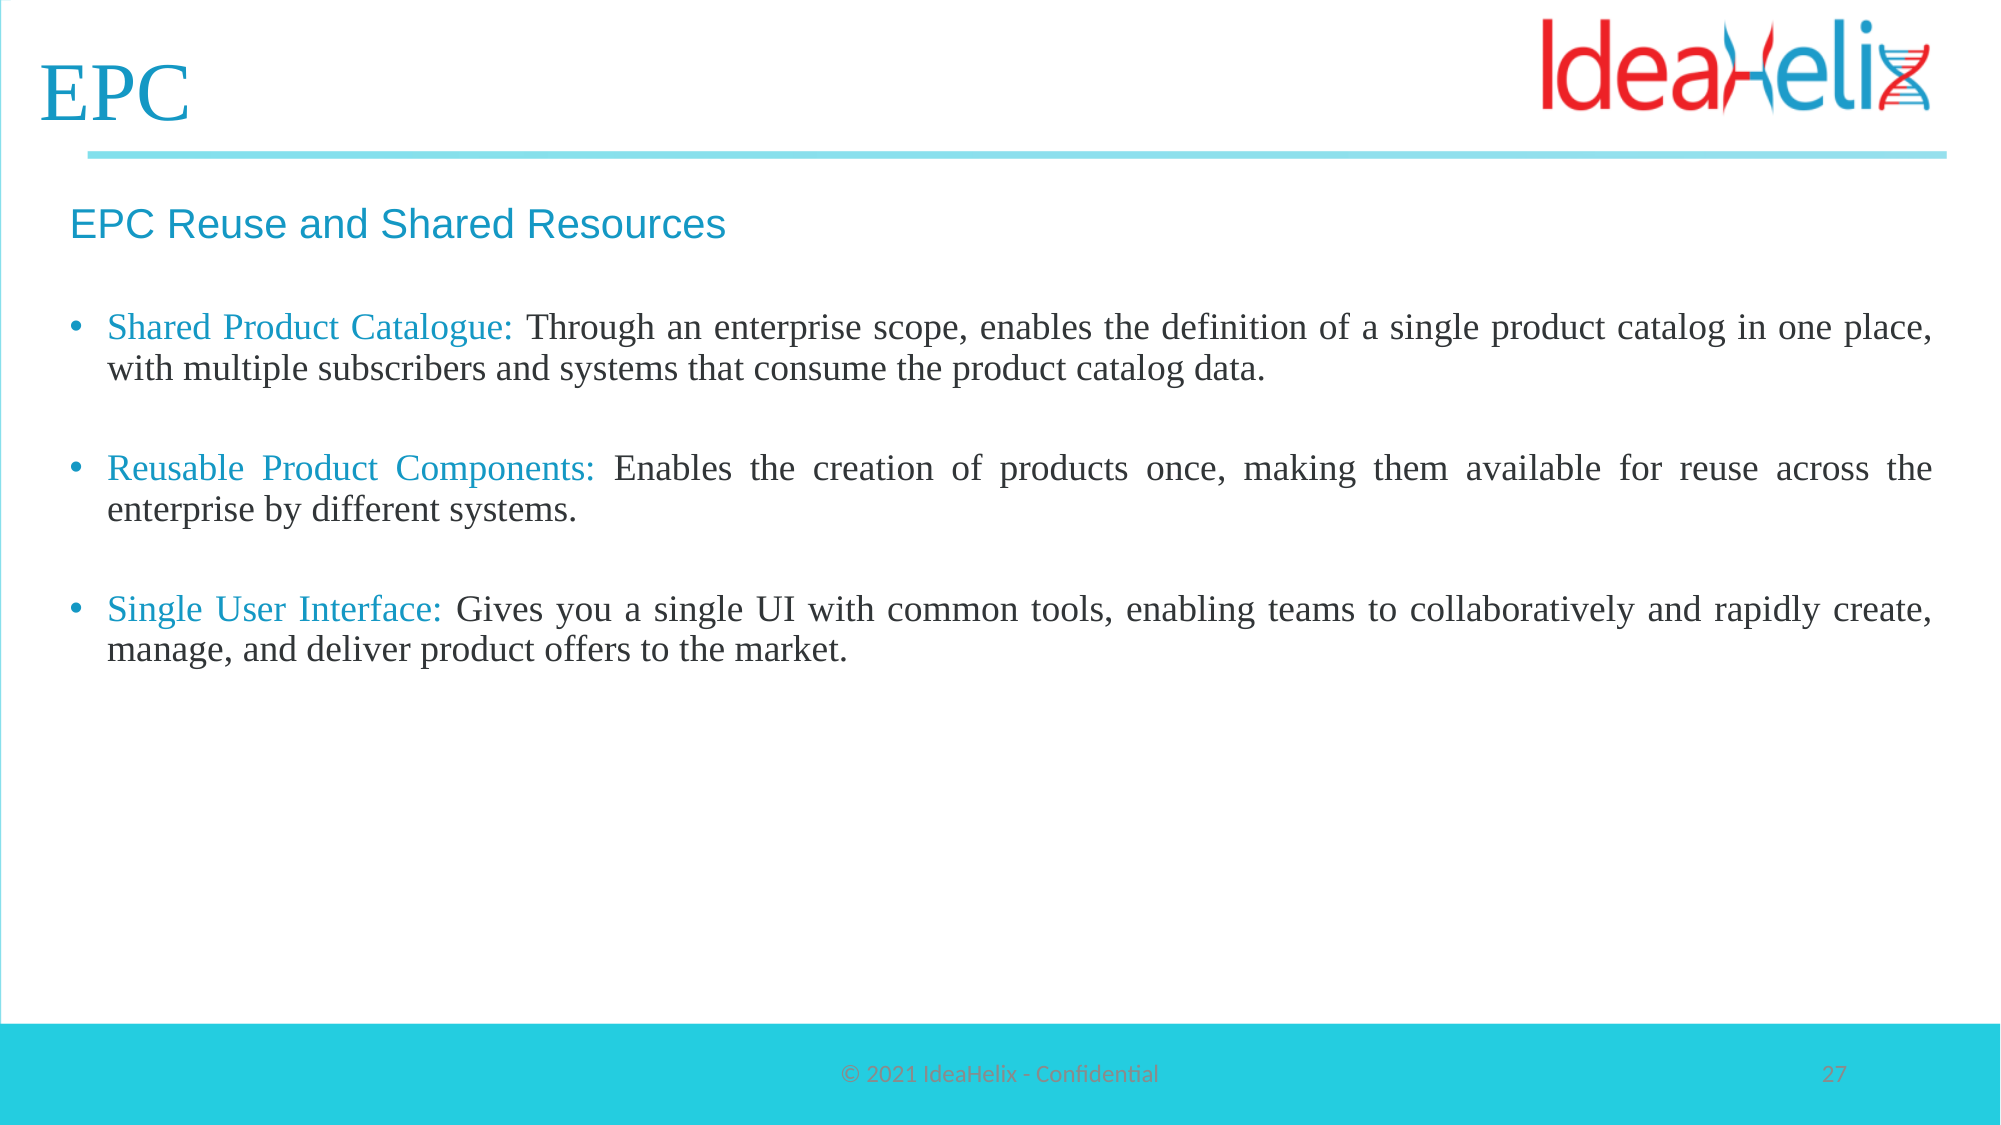

# EPC
EPC Reuse and Shared Resources

Shared Product Catalogue: Through an enterprise scope, enables the definition of a single product catalog in one place, with multiple subscribers and systems that consume the product catalog data.

Reusable Product Components: Enables the creation of products once, making them available for reuse across the enterprise by different systems.

Single User Interface: Gives you a single UI with common tools, enabling teams to collaboratively and rapidly create, manage, and deliver product offers to the market.

© 2021 IdeaHelix - Confidential
27